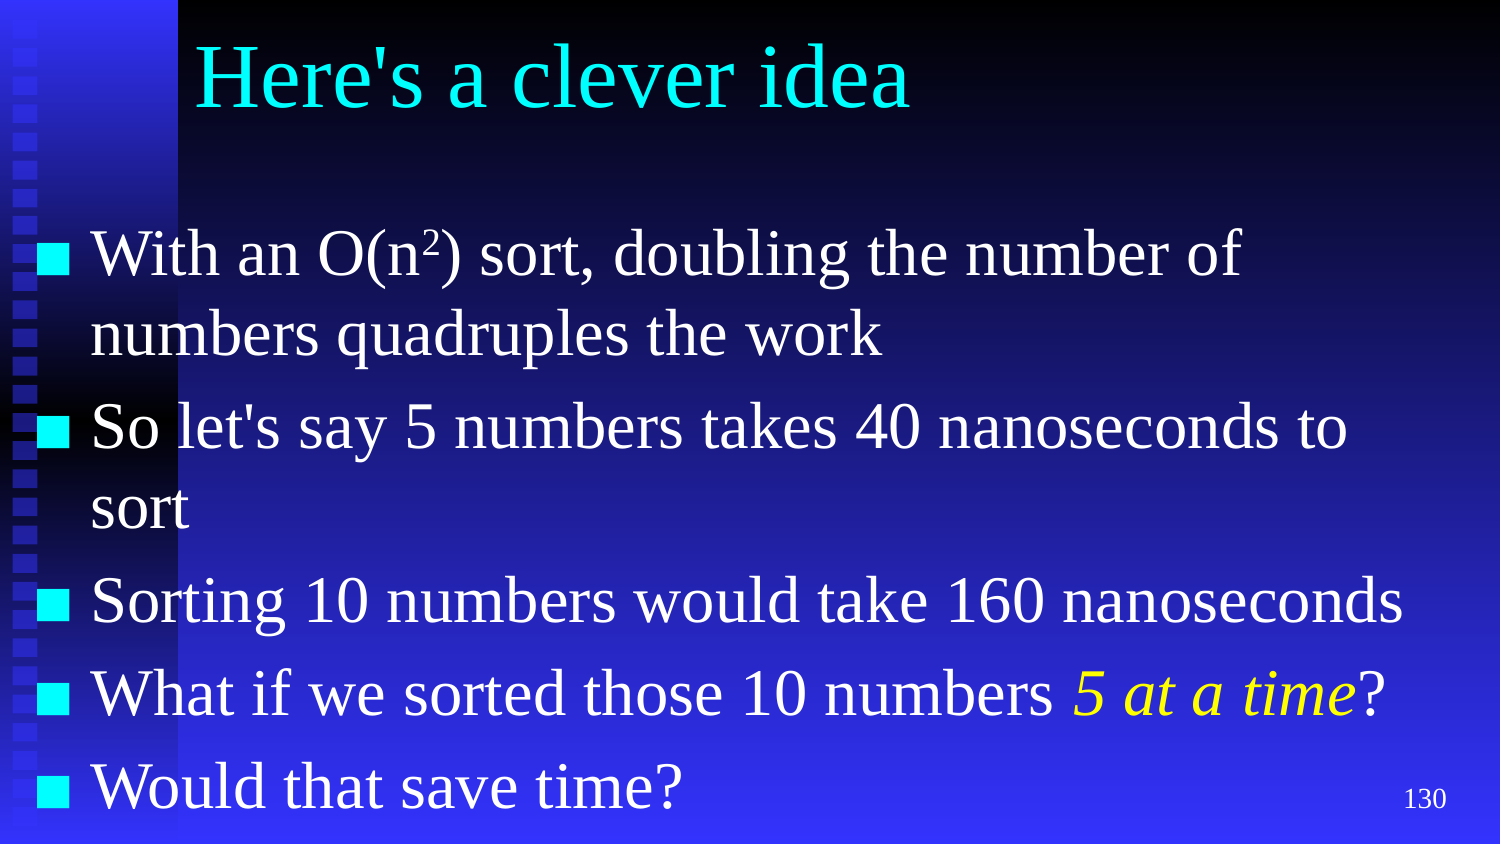

# Here's a clever idea
With an O(n2) sort, doubling the number of numbers quadruples the work
So let's say 5 numbers takes 40 nanoseconds to sort
Sorting 10 numbers would take 160 nanoseconds
What if we sorted those 10 numbers 5 at a time?
Would that save time?
130